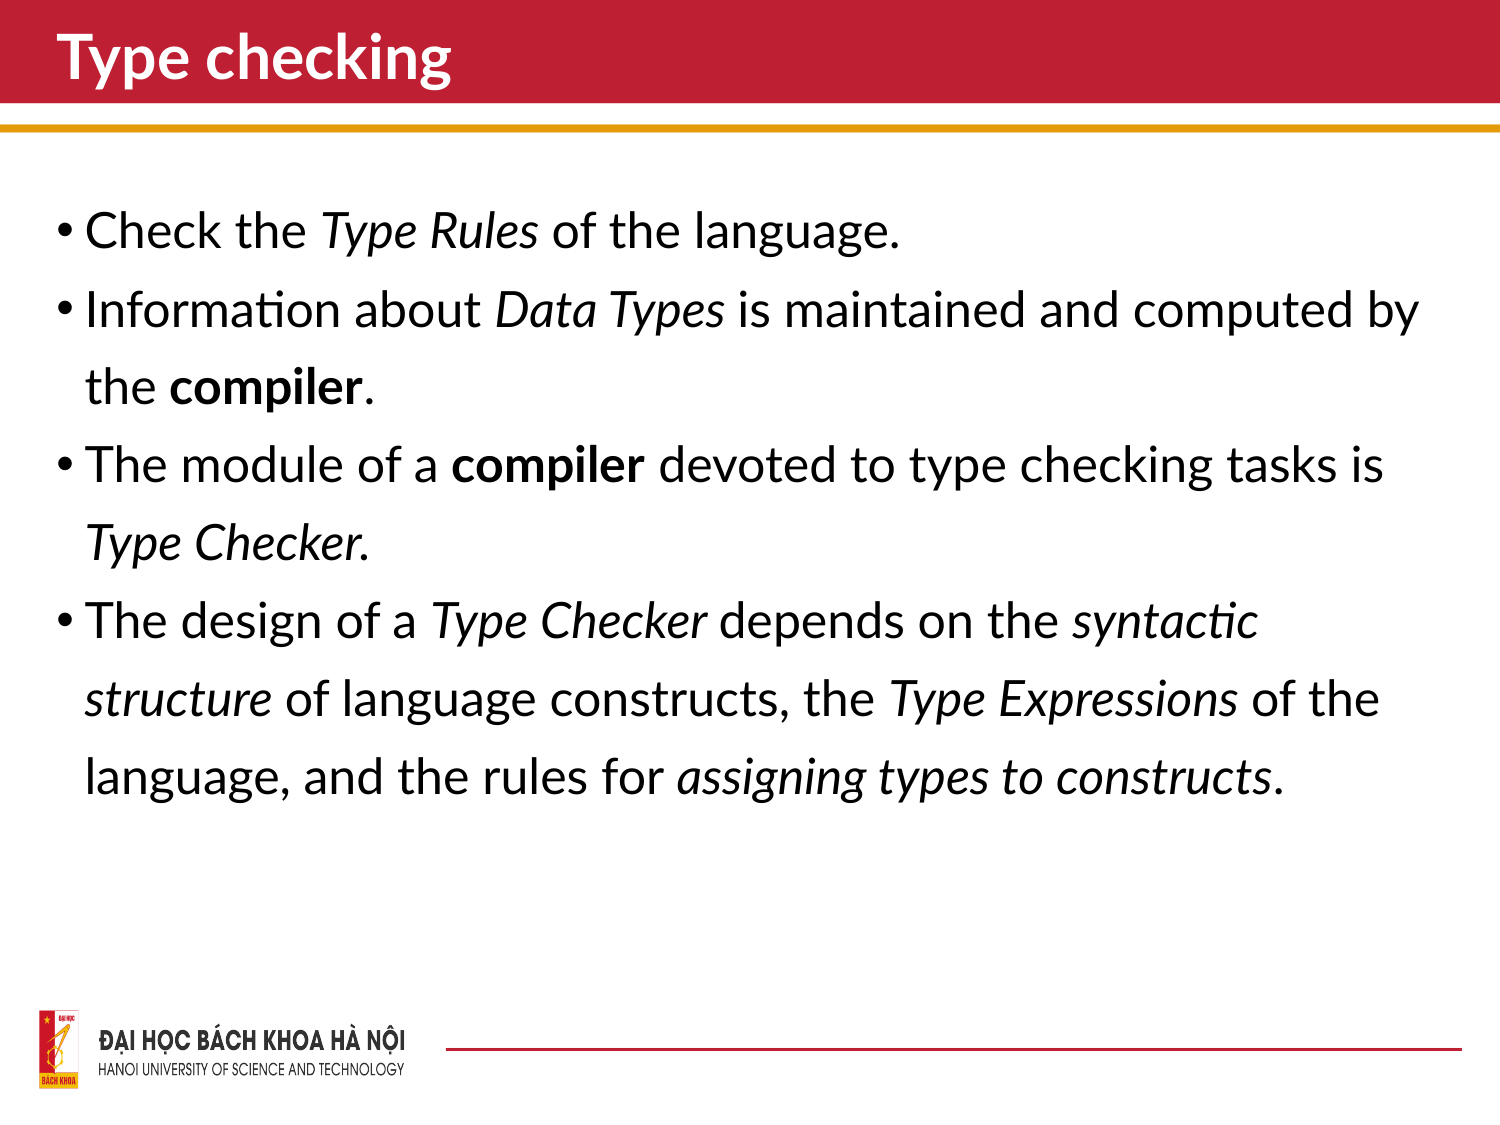

# Type checking
Check the Type Rules of the language.
Information about Data Types is maintained and computed by the compiler.
The module of a compiler devoted to type checking tasks is Type Checker.
The design of a Type Checker depends on the syntactic structure of language constructs, the Type Expressions of the language, and the rules for assigning types to constructs.